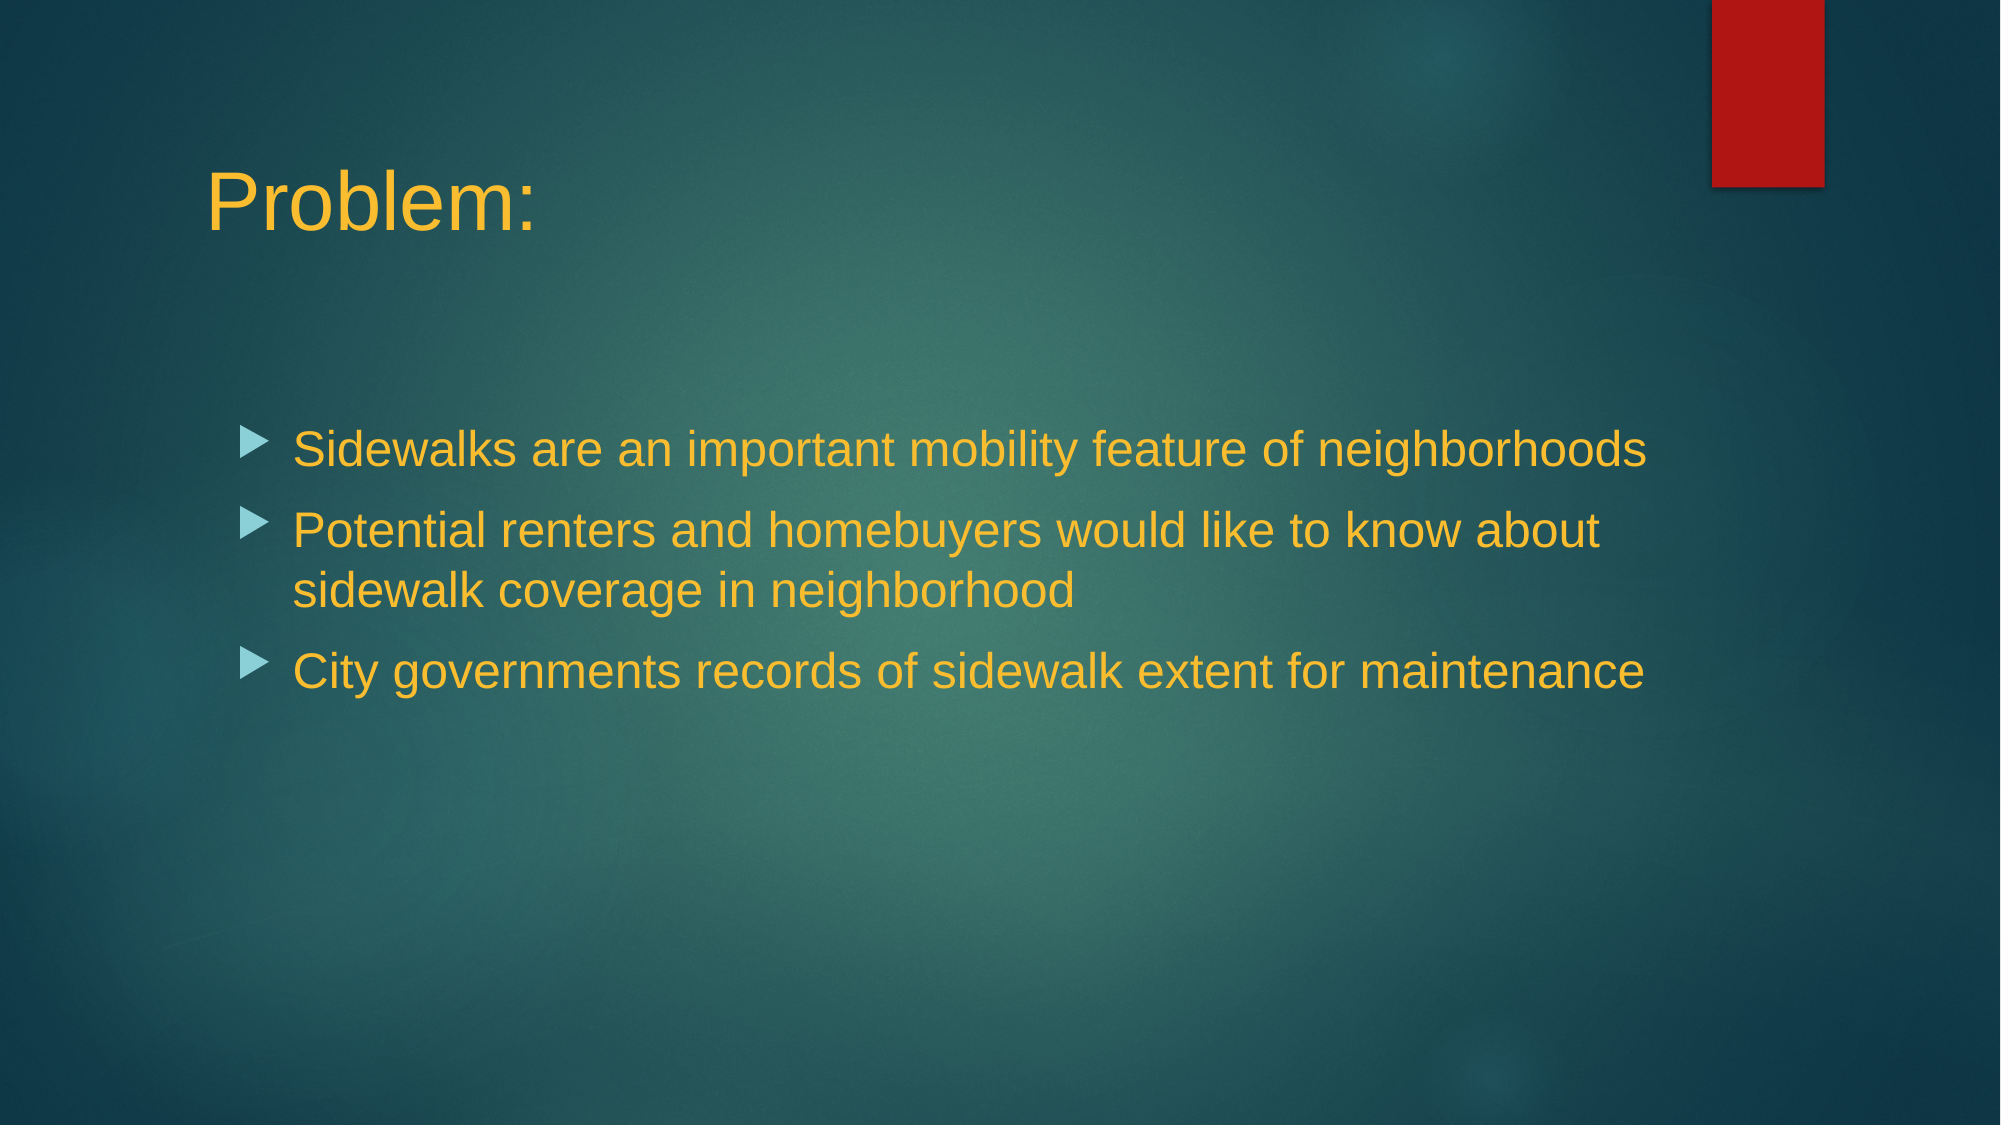

# Problem:
Sidewalks are an important mobility feature of neighborhoods
Potential renters and homebuyers would like to know about sidewalk coverage in neighborhood
City governments records of sidewalk extent for maintenance